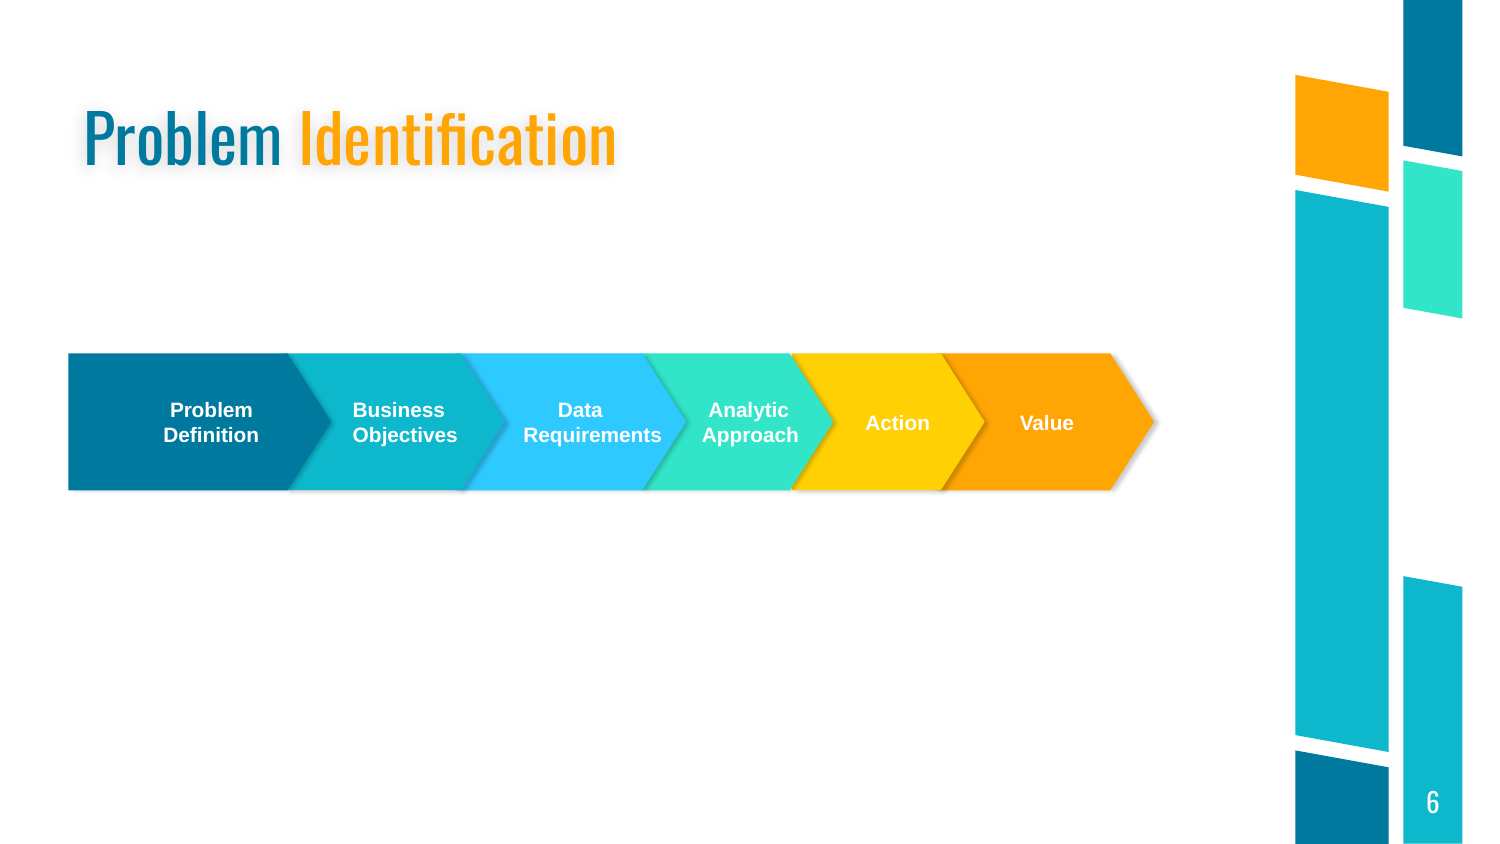

Problem Identification
    Business
    Objectives
     Action
    Analytic
   Approach
Problem
Definition
          Data
    Requirements
       Value
6